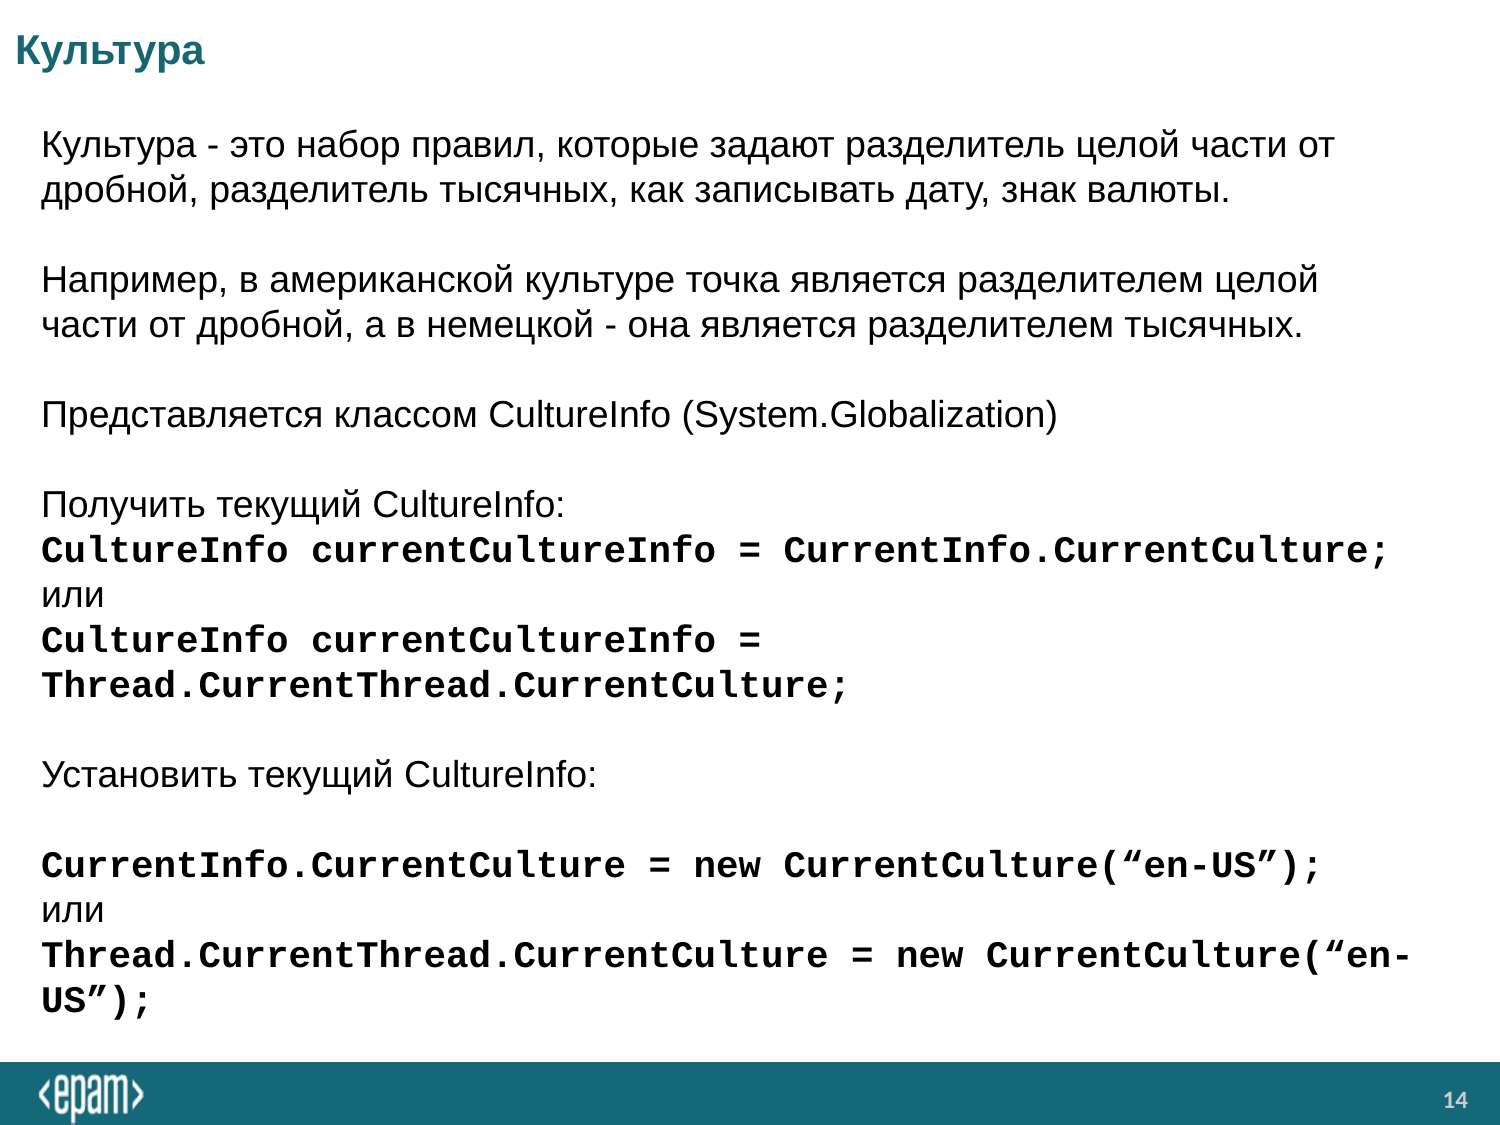

# Культура
Культура - это набор правил, которые задают разделитель целой части от дробной, разделитель тысячных, как записывать дату, знак валюты.

Например, в американской культуре точка является разделителем целой части от дробной, а в немецкой - она является разделителем тысячных.

Представляется классом CultureInfo (System.Globalization)

Получить текущий CultureInfo:
CultureInfo currentCultureInfo = CurrentInfo.CurrentCulture;
или
CultureInfo currentCultureInfo = Thread.CurrentThread.CurrentCulture;

Установить текущий CultureInfo:

CurrentInfo.CurrentCulture = new CurrentCulture(“en-US”);
или
Thread.CurrentThread.CurrentCulture = new CurrentCulture(“en-US”);